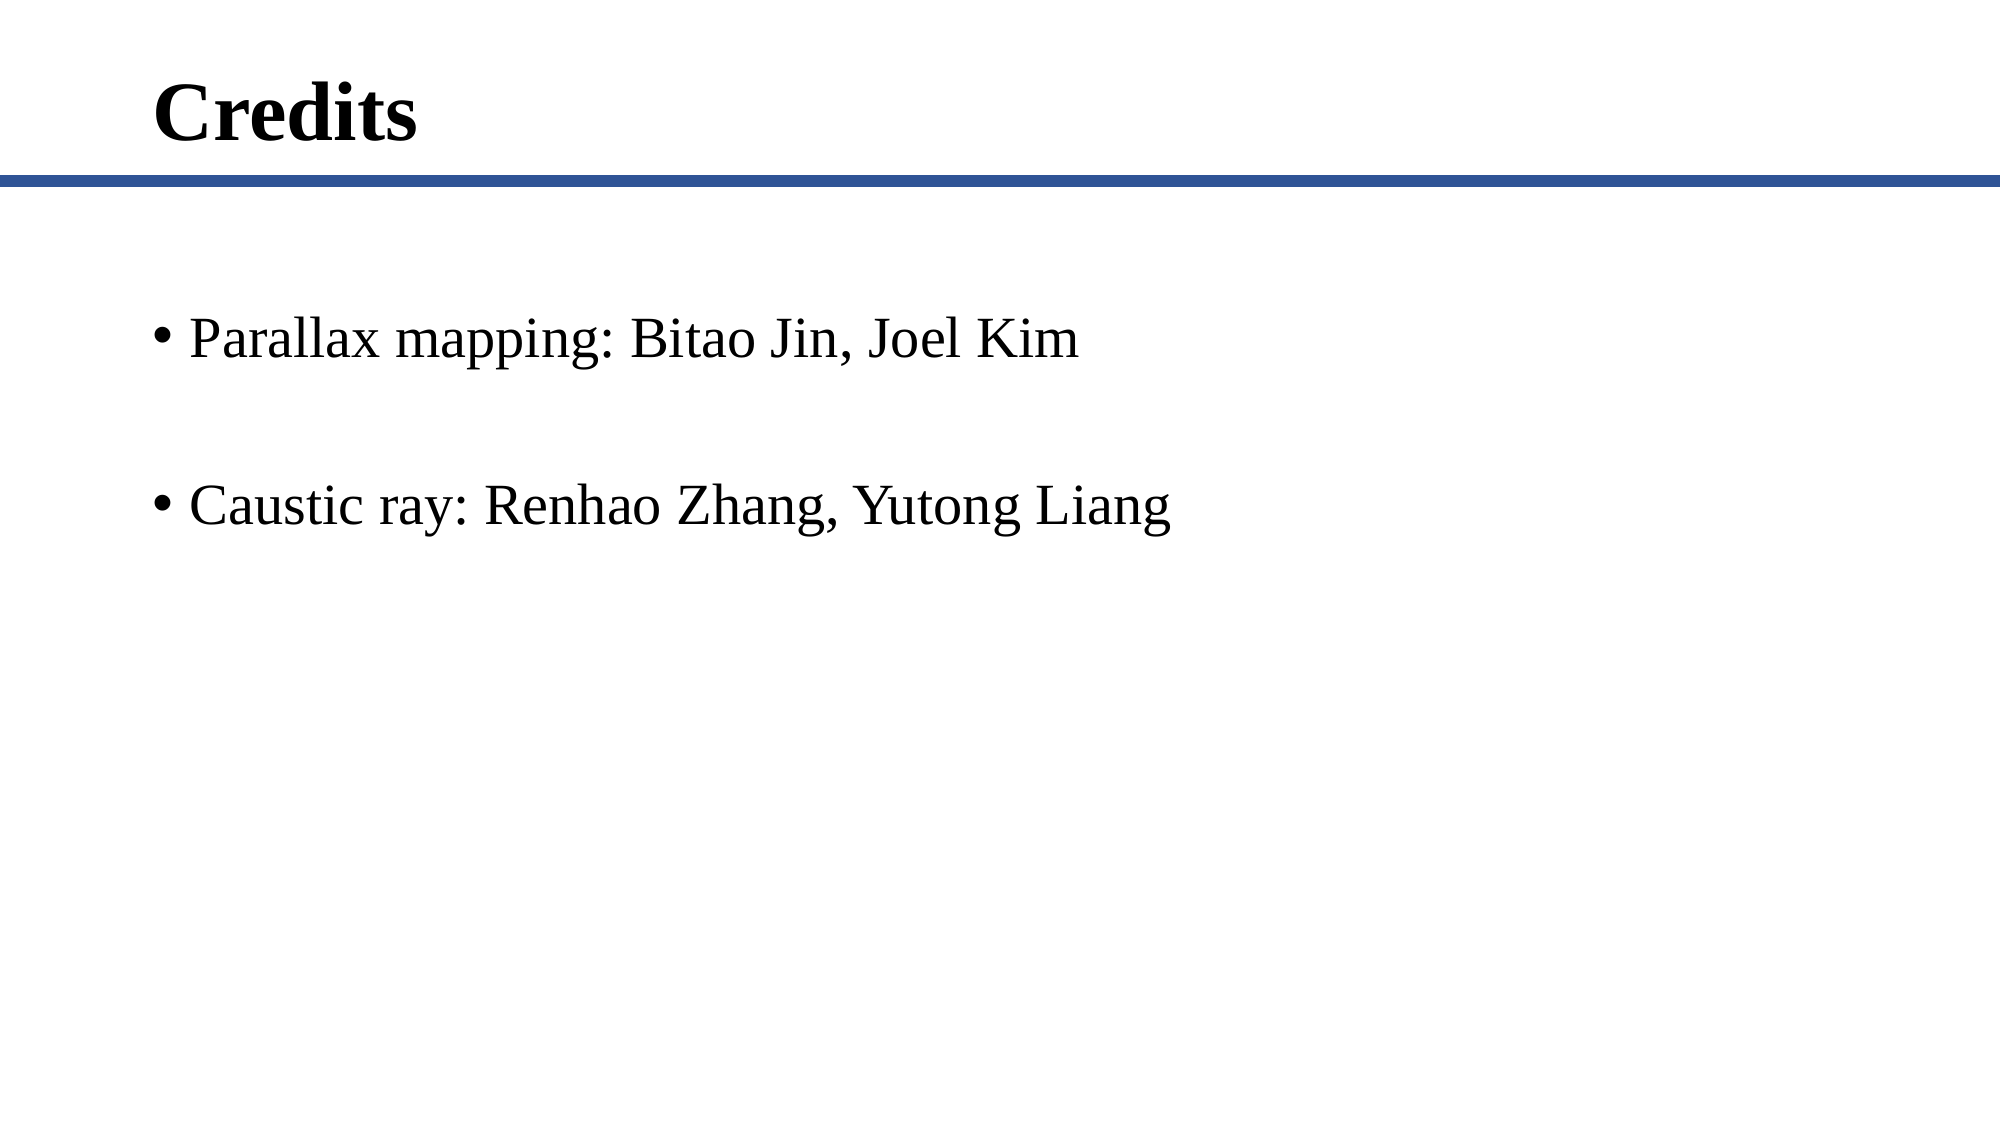

# Credits
Parallax mapping: Bitao Jin, Joel Kim

Caustic ray: Renhao Zhang, Yutong Liang